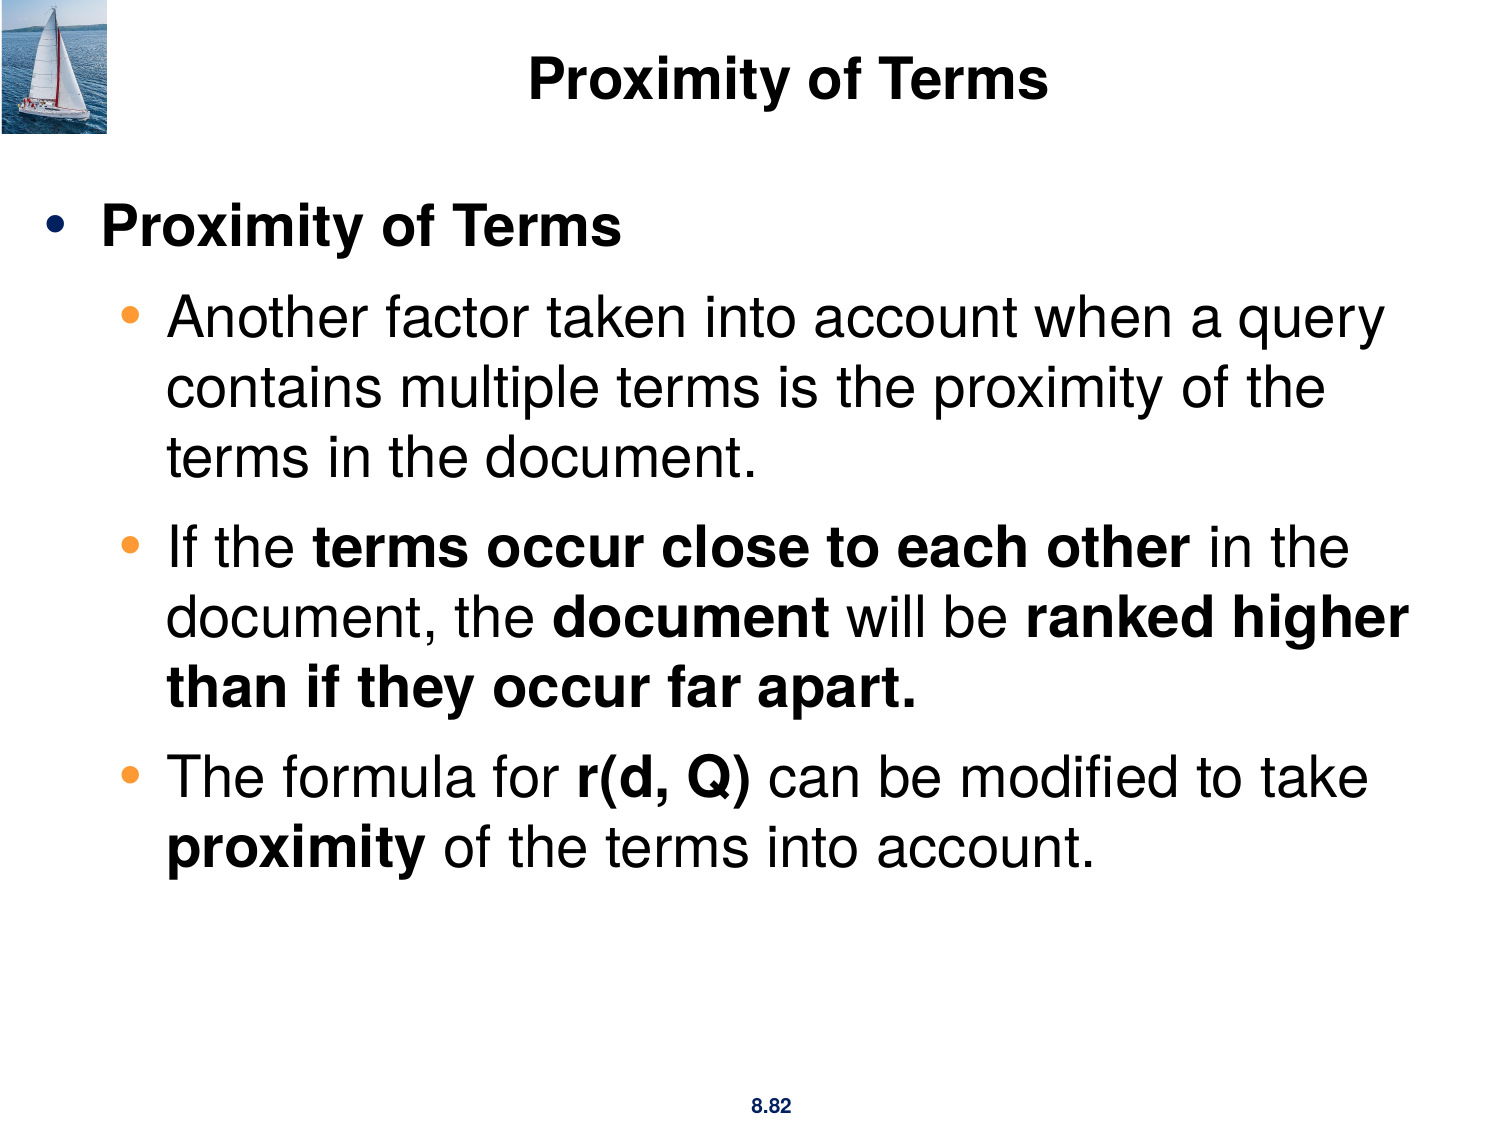

# Proximity of Terms
Proximity of Terms
Another factor taken into account when a query contains multiple terms is the proximity of the terms in the document.
If the terms occur close to each other in the document, the document will be ranked higher than if they occur far apart.
The formula for r(d, Q) can be modified to take proximity of the terms into account.